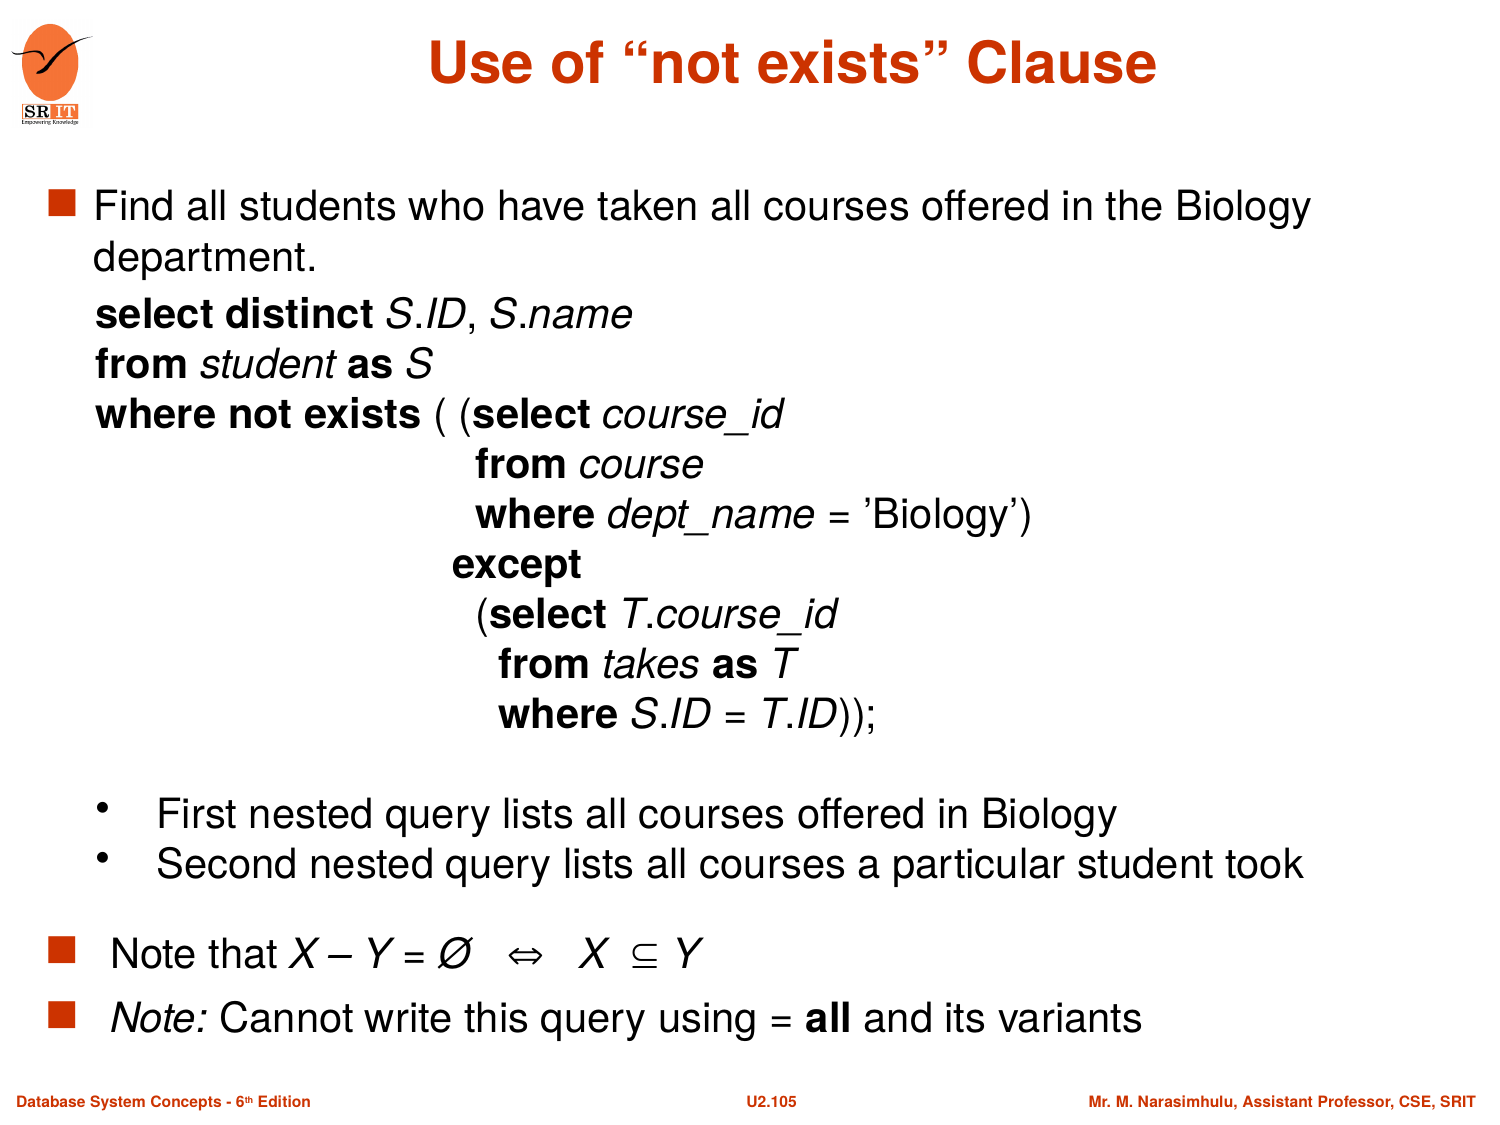

# Use of “not exists” Clause
Find all students who have taken all courses offered in the Biology department.
select distinct S.ID, S.name
from student as S
where not exists ( (select course_id
                                 from course
                                 where dept_name = ’Biology’)
                               except
                                 (select T.course_id
                                   from takes as T
                                   where S.ID = T.ID));

    First nested query lists all courses offered in Biology
    Second nested query lists all courses a particular student took
   Note that X – Y = Ø   ⇔   X ⊆ Y
   Note: Cannot write this query using = all and its variants